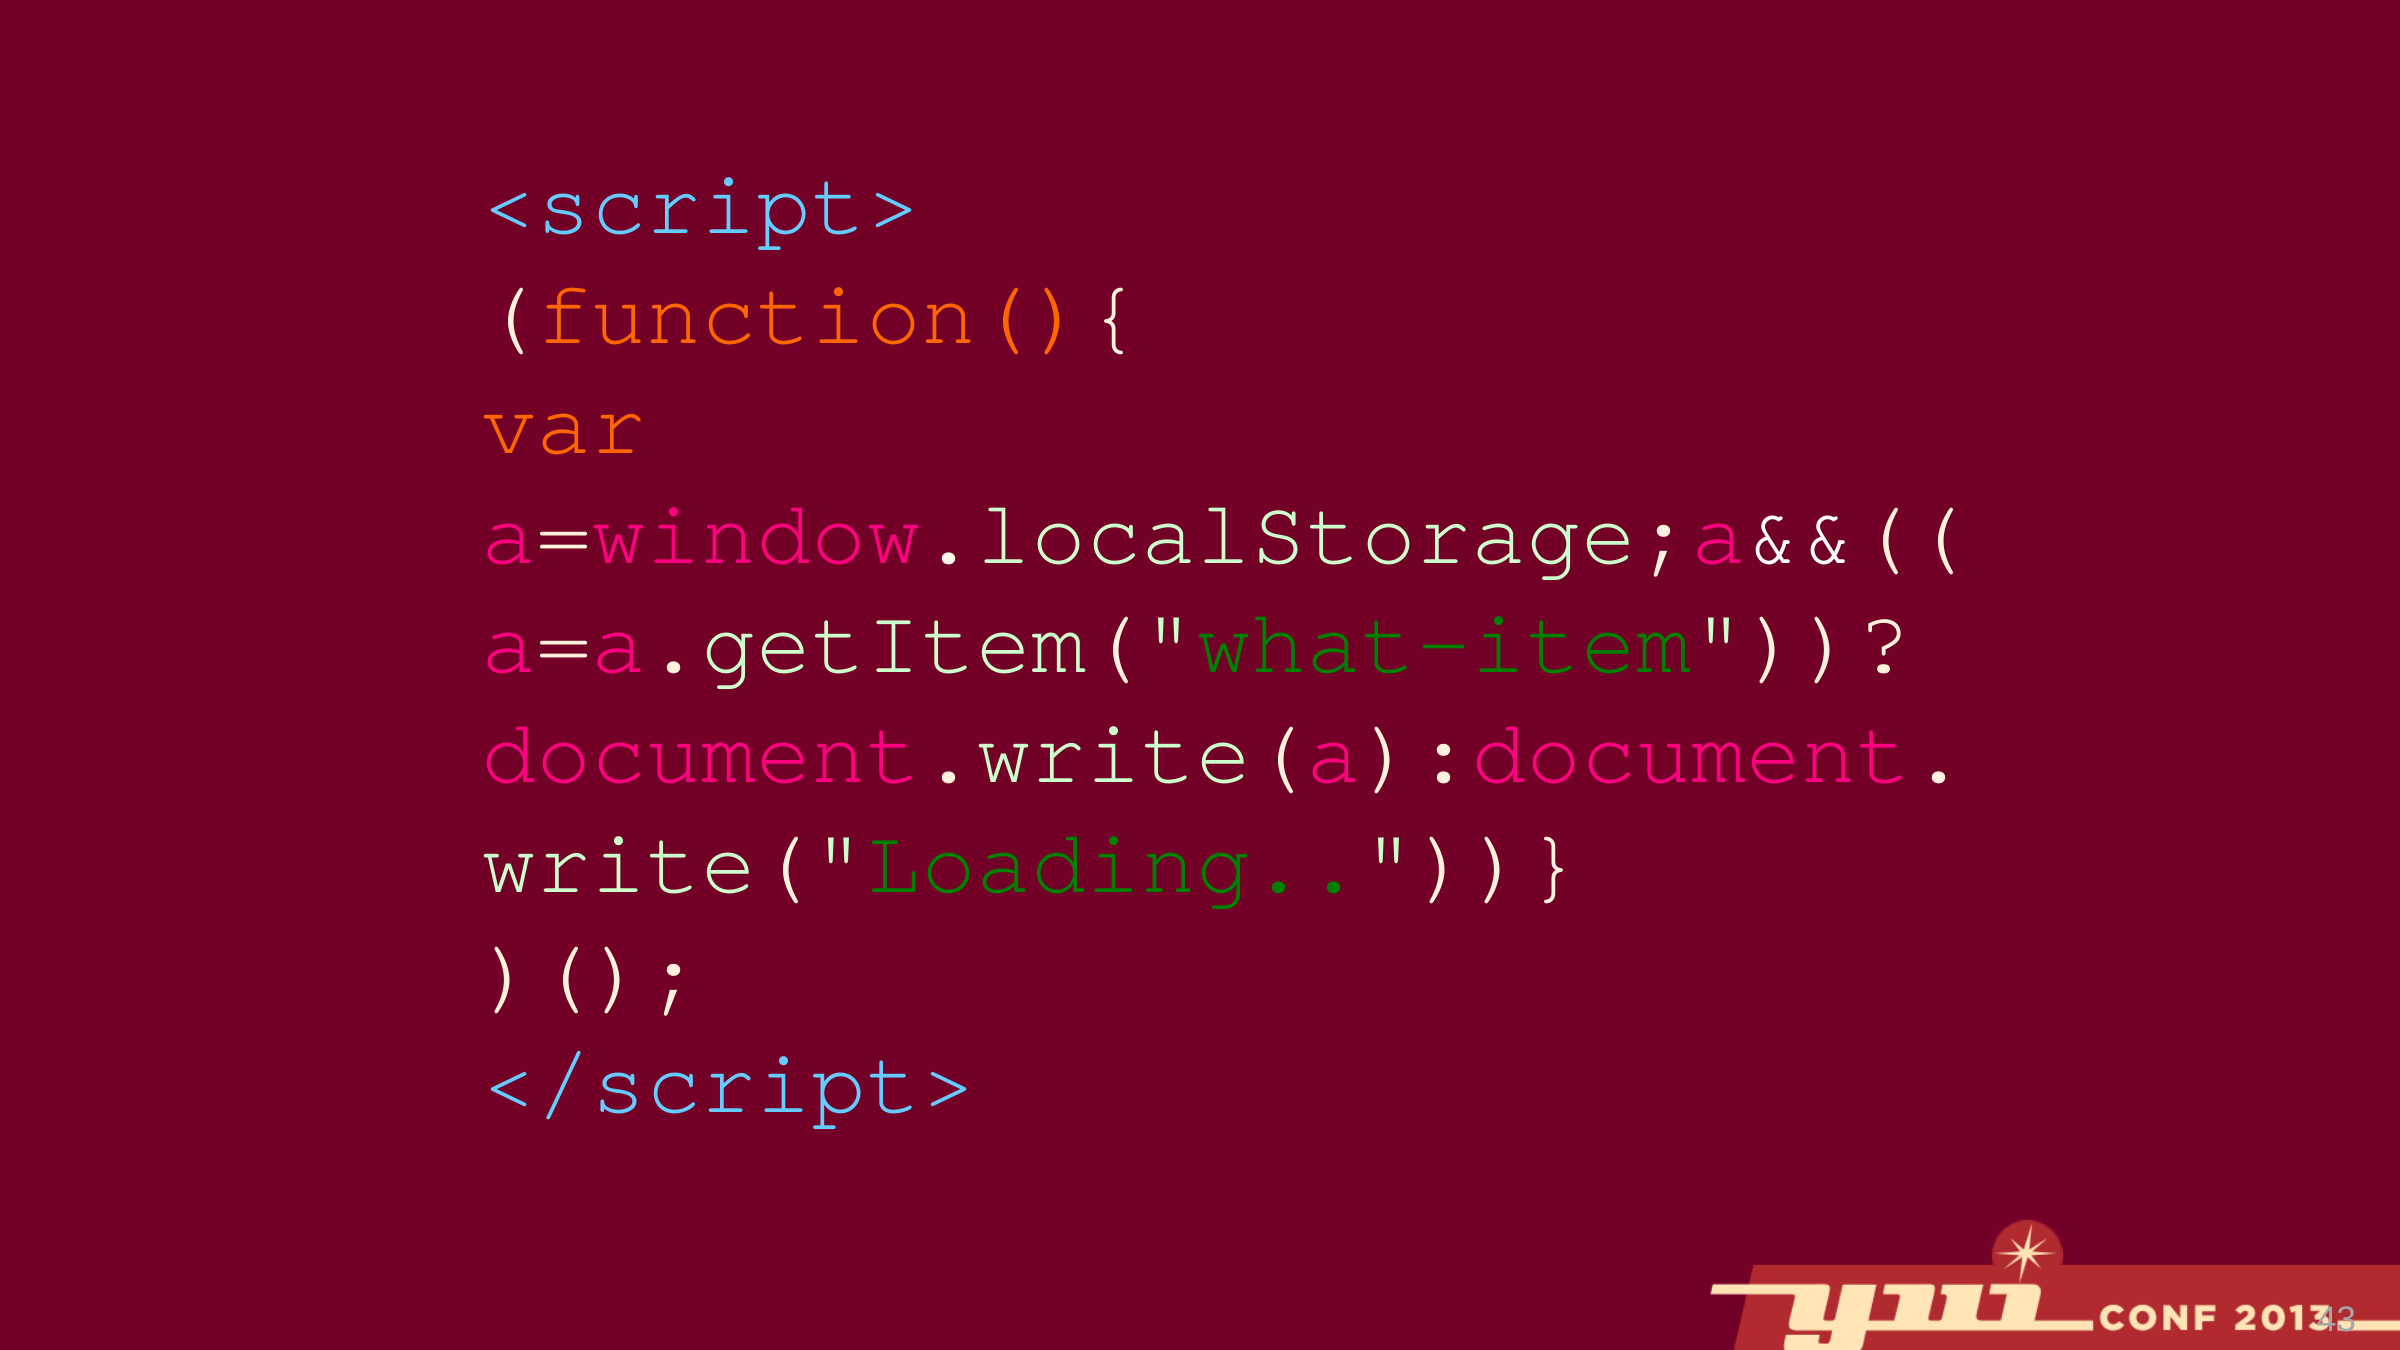

# <script> (function(){ var a=window.localStorage;a&&((a=a.getItem("what-item"))?document.write(a):document.write("Loading.."))} )(); </script>
43